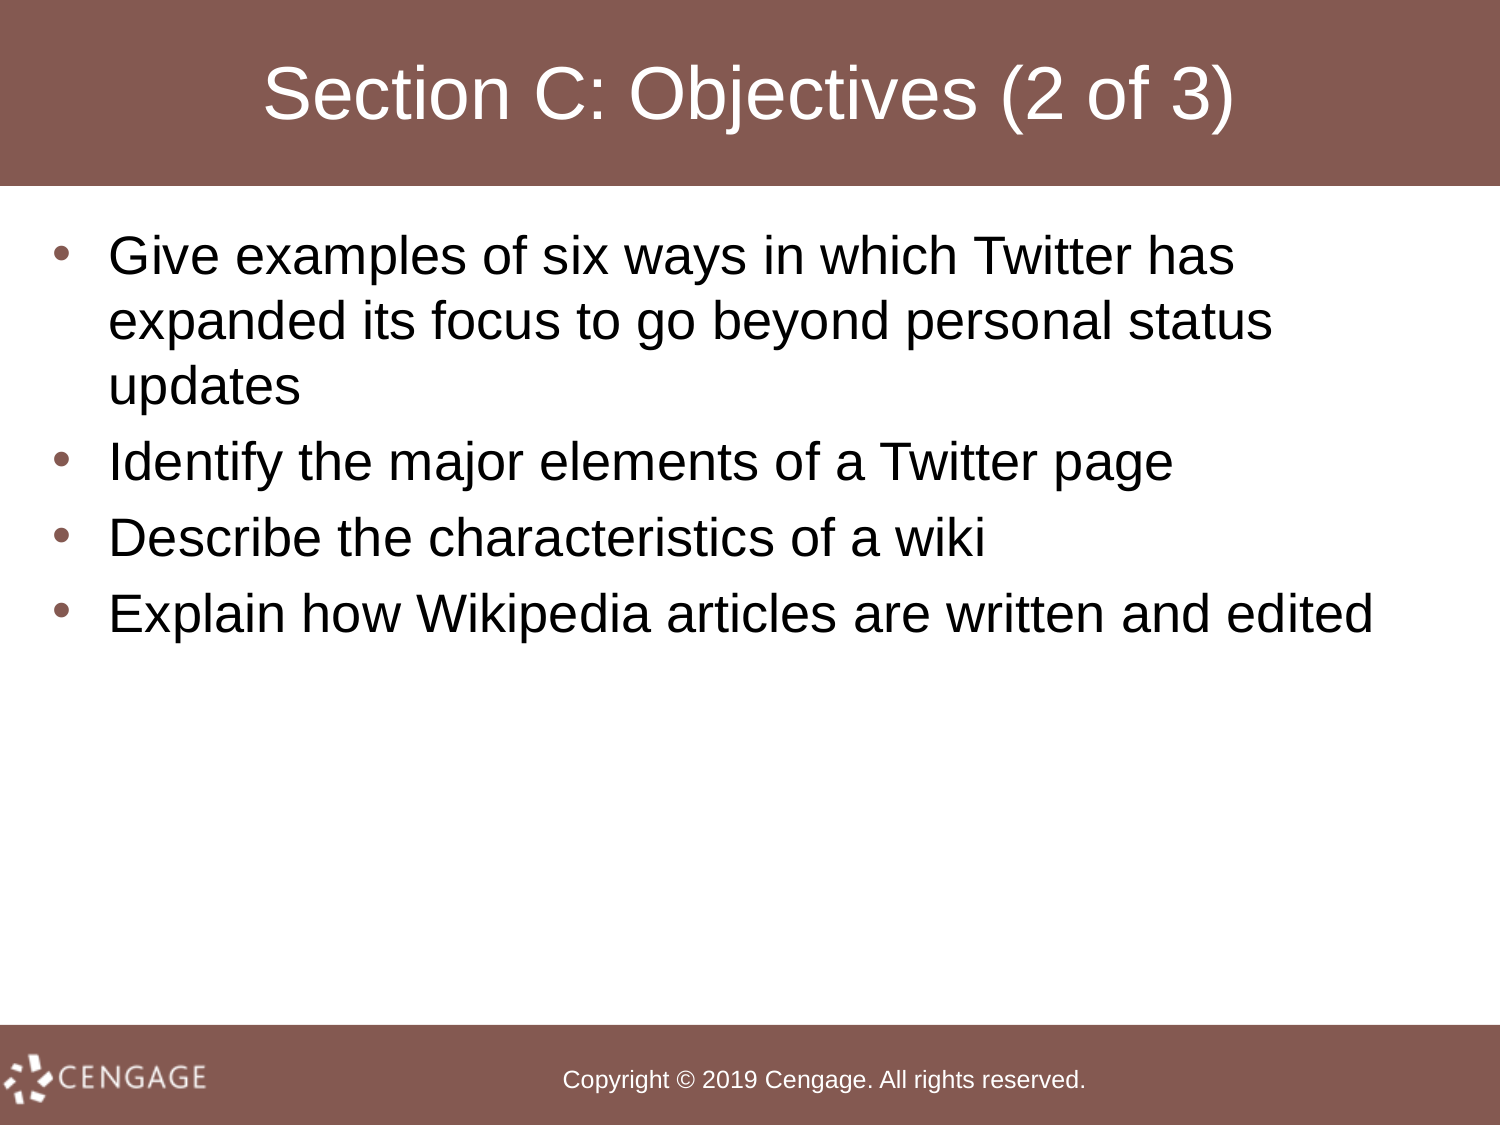

# Section C: Objectives (2 of 3)
Give examples of six ways in which Twitter has expanded its focus to go beyond personal status updates
Identify the major elements of a Twitter page
Describe the characteristics of a wiki
Explain how Wikipedia articles are written and edited